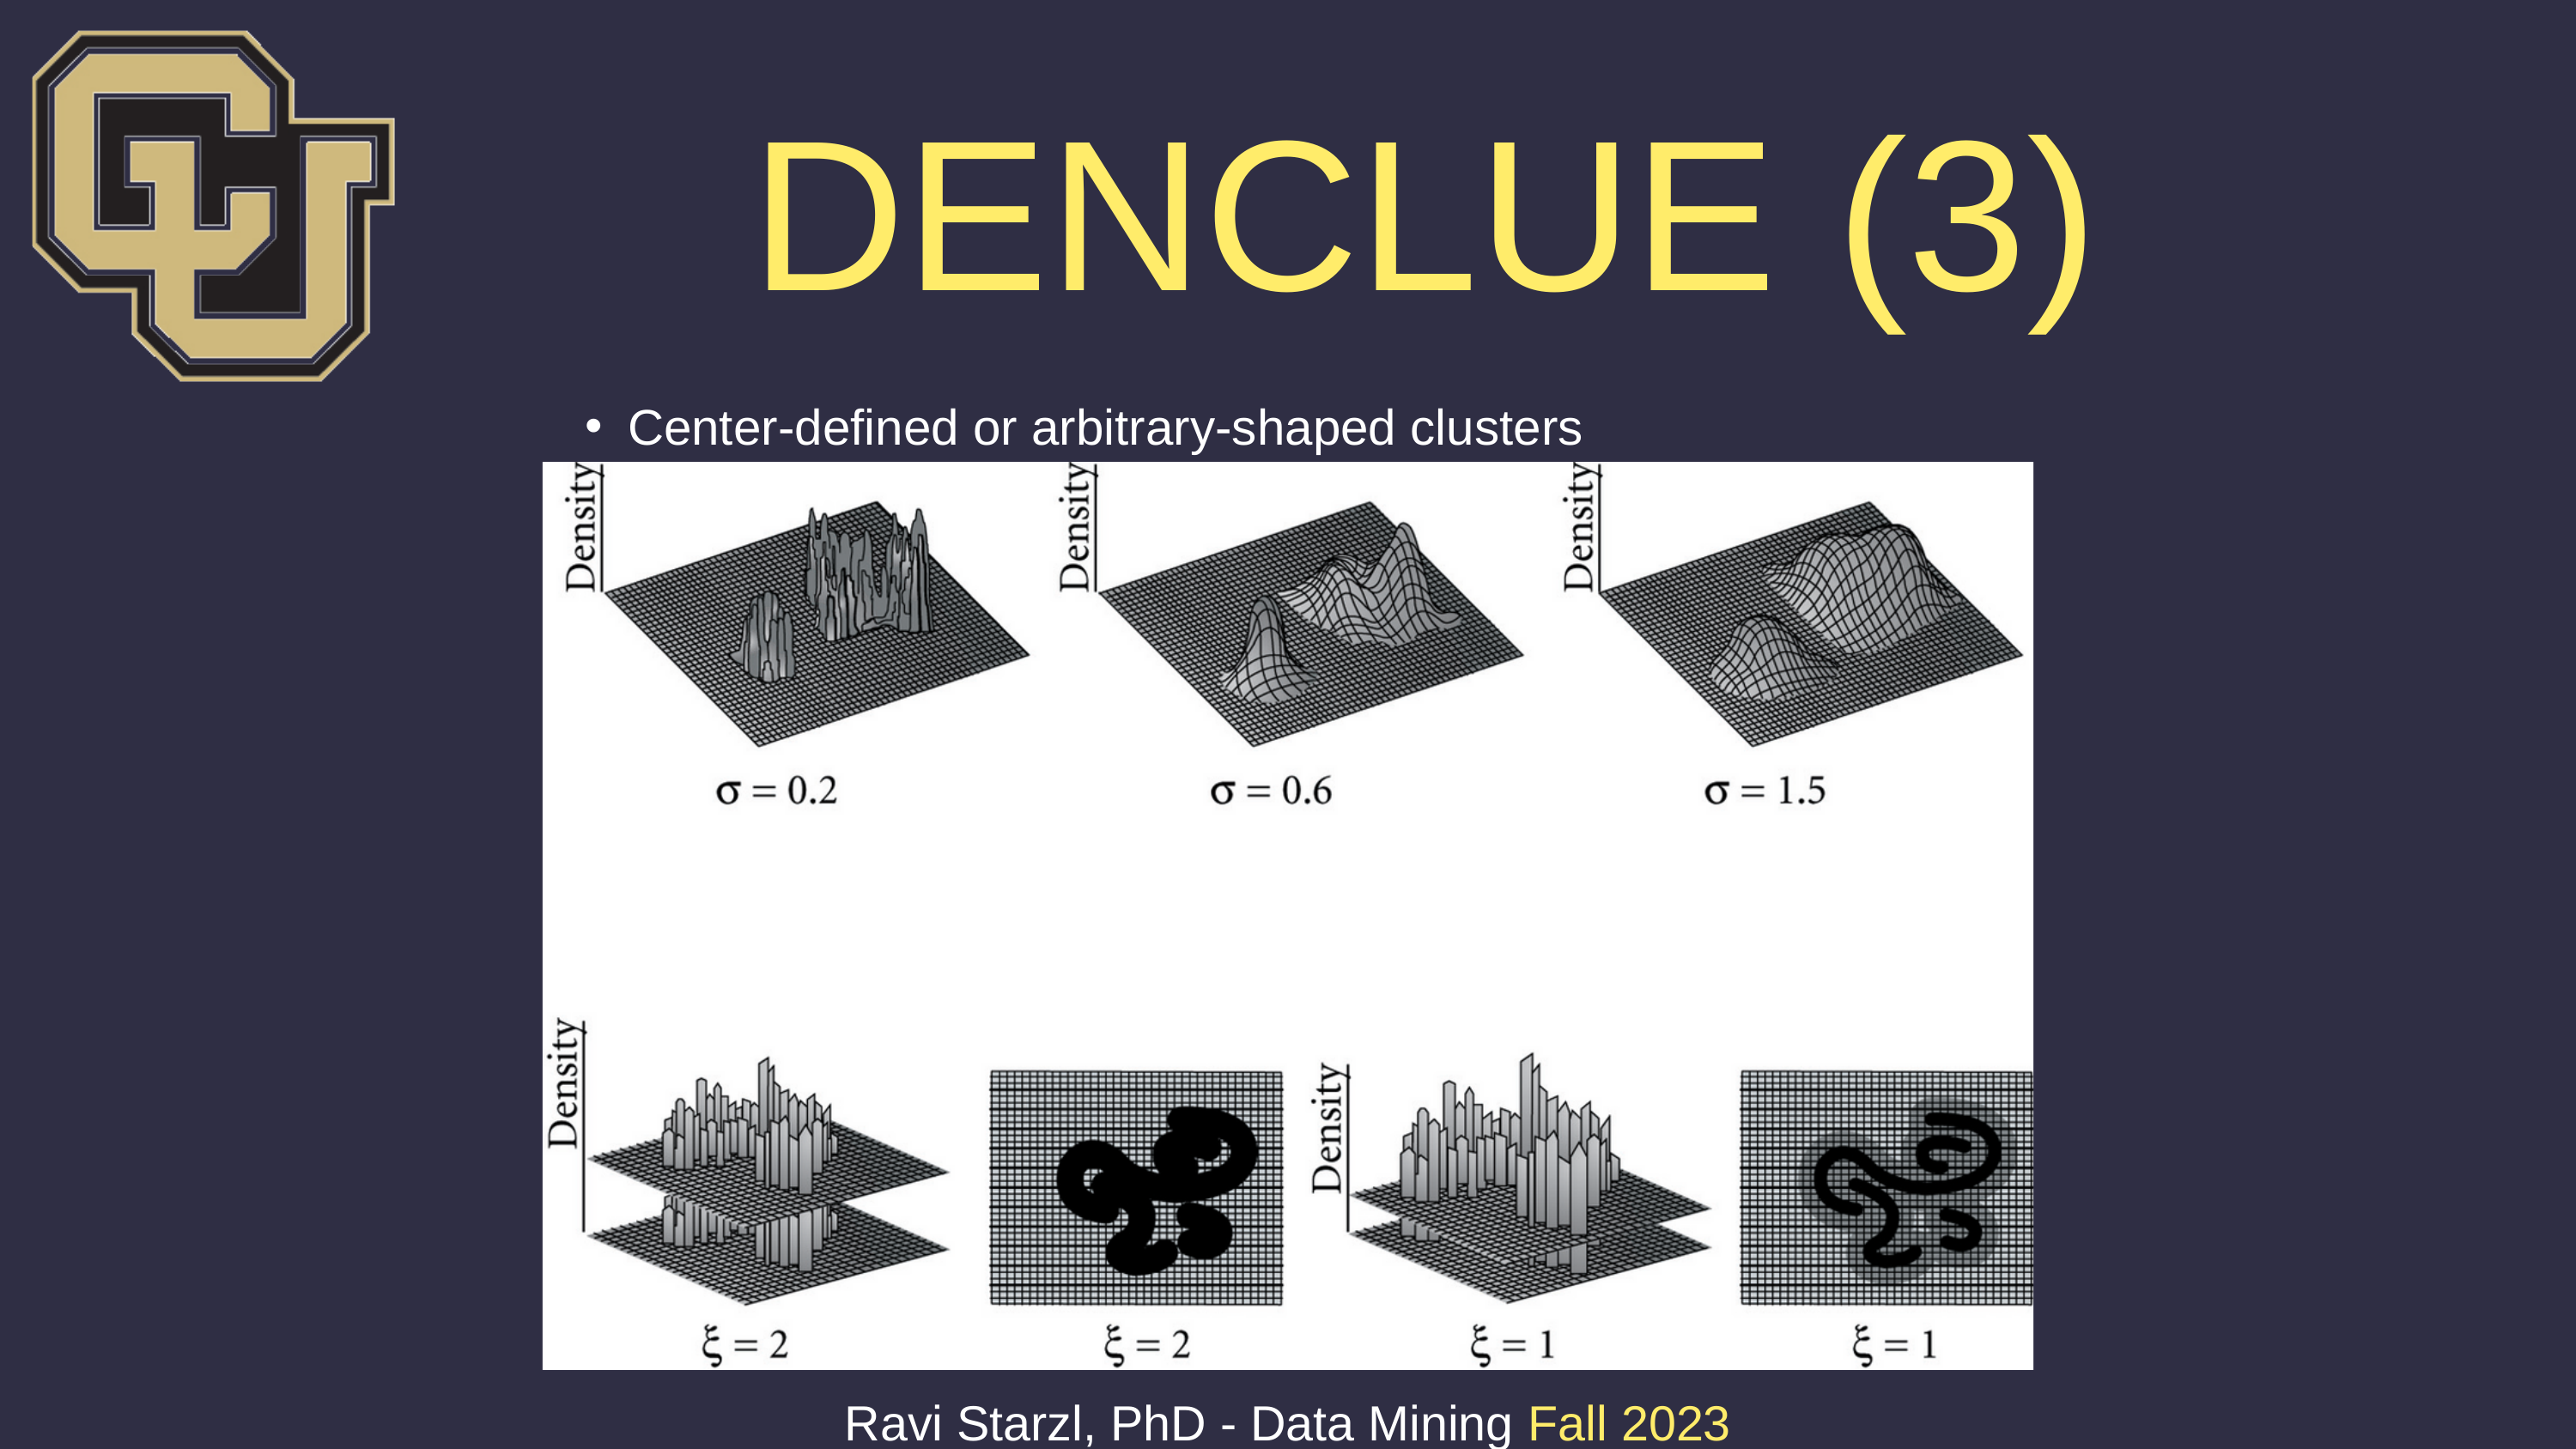

DENCLUE (3)
Center-defined or arbitrary-shaped clusters

Ravi Starzl, PhD - Data Mining Fall 2023